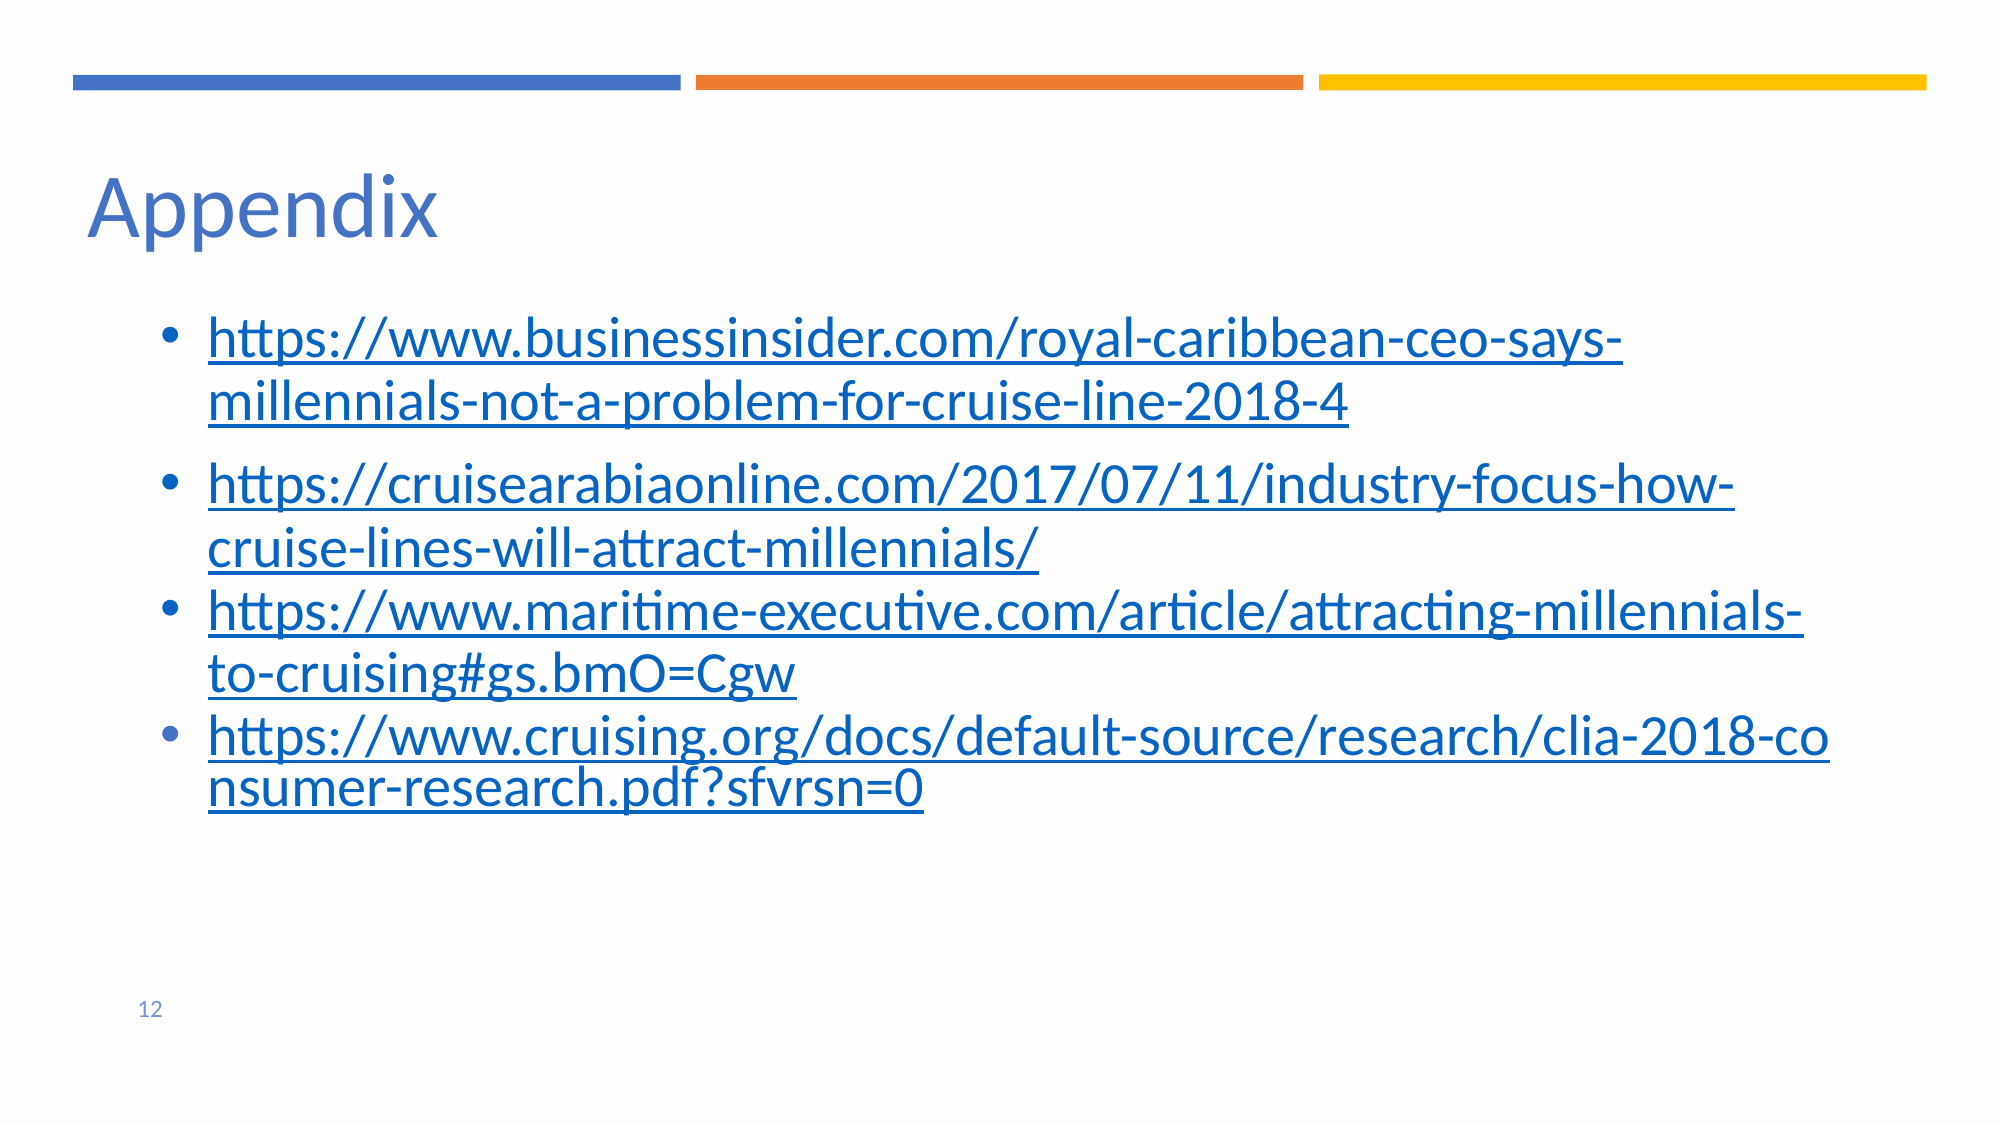

# Appendix
https://www.businessinsider.com/royal-caribbean-ceo-says-millennials-not-a-problem-for-cruise-line-2018-4
https://cruisearabiaonline.com/2017/07/11/industry-focus-how-cruise-lines-will-attract-millennials/
https://www.maritime-executive.com/article/attracting-millennials-to-cruising#gs.bmO=Cgw
https://www.cruising.org/docs/default-source/research/clia-2018-consumer-research.pdf?sfvrsn=0

12